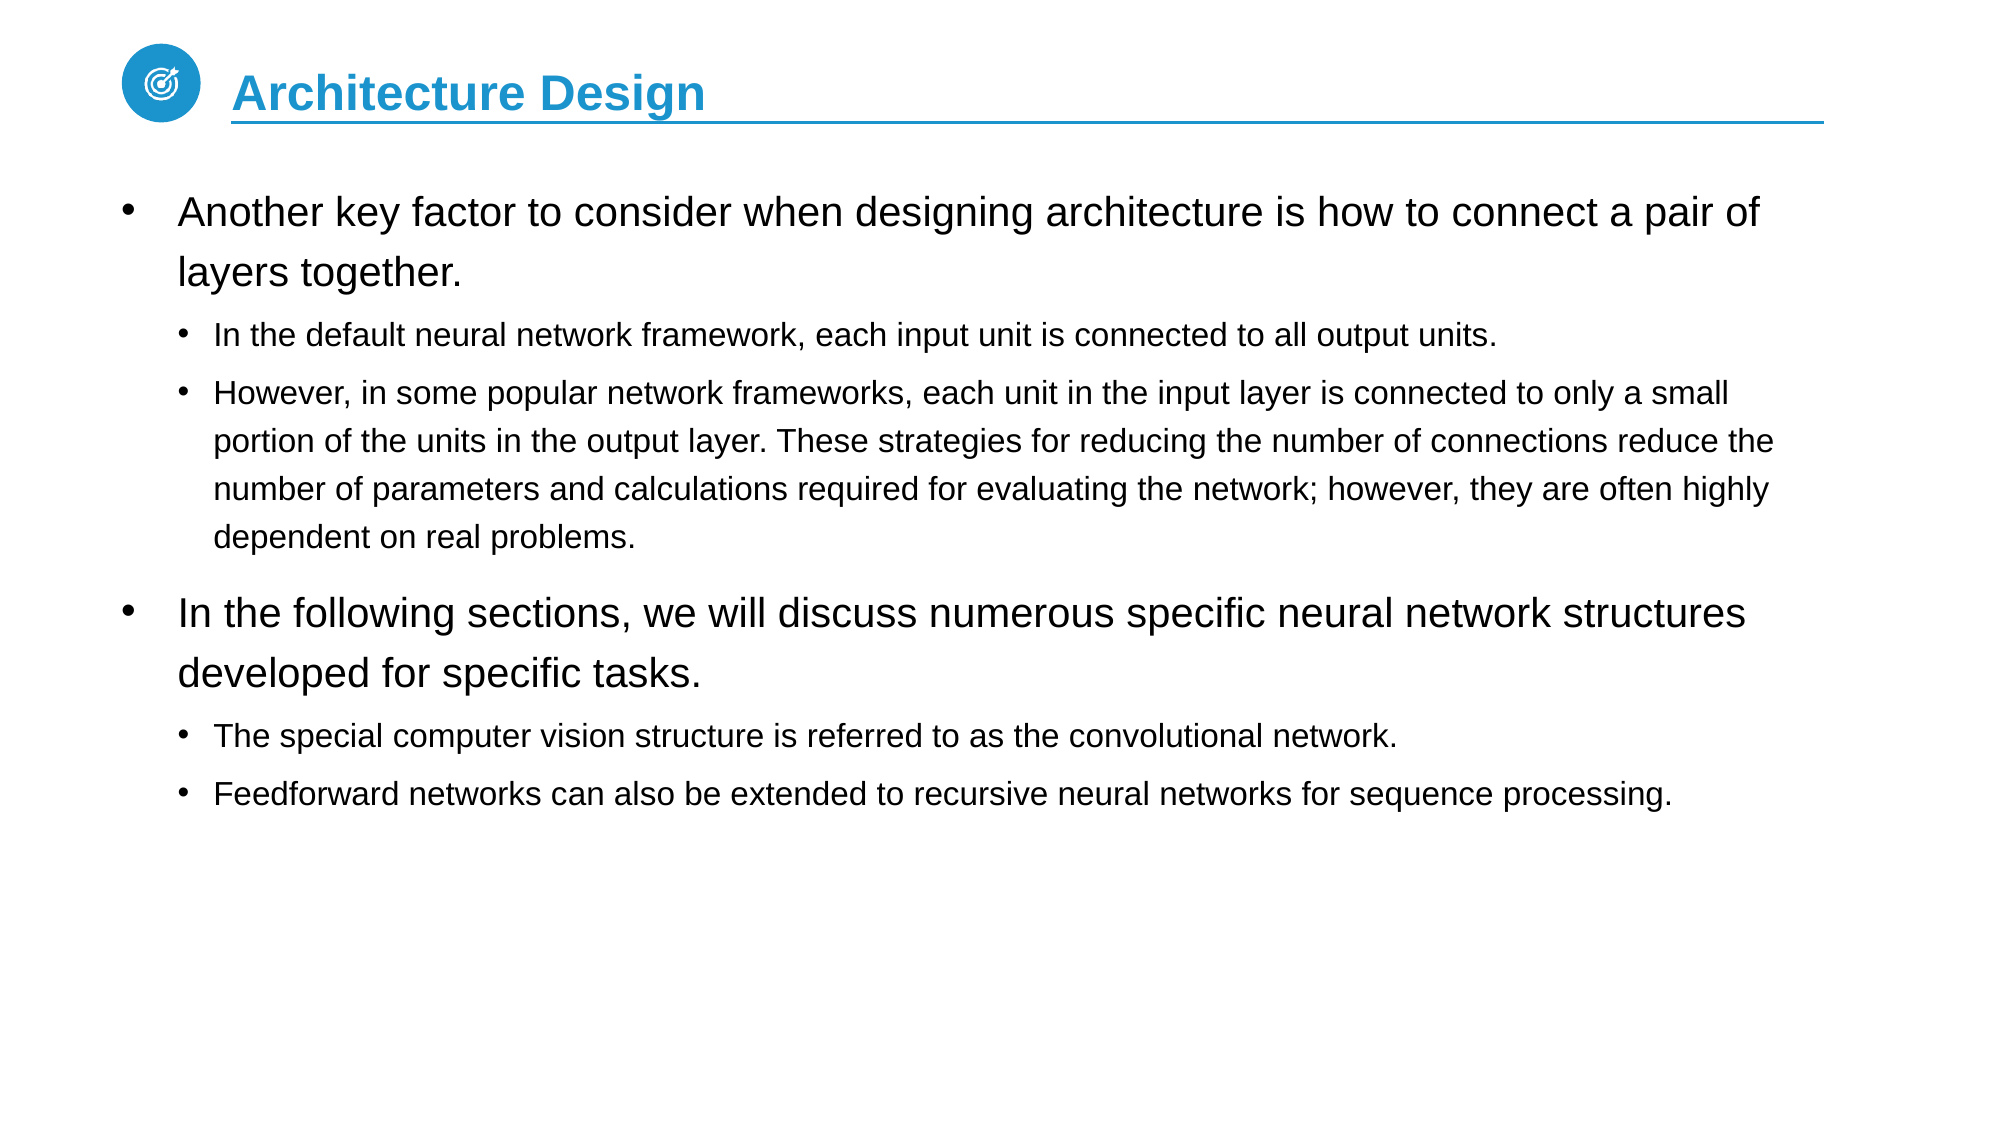

# Architecture Design
Another key factor to consider when designing architecture is how to connect a pair of layers together.
In the default neural network framework, each input unit is connected to all output units.
However, in some popular network frameworks, each unit in the input layer is connected to only a small portion of the units in the output layer. These strategies for reducing the number of connections reduce the number of parameters and calculations required for evaluating the network; however, they are often highly dependent on real problems.
In the following sections, we will discuss numerous specific neural network structures developed for specific tasks.
The special computer vision structure is referred to as the convolutional network.
Feedforward networks can also be extended to recursive neural networks for sequence processing.